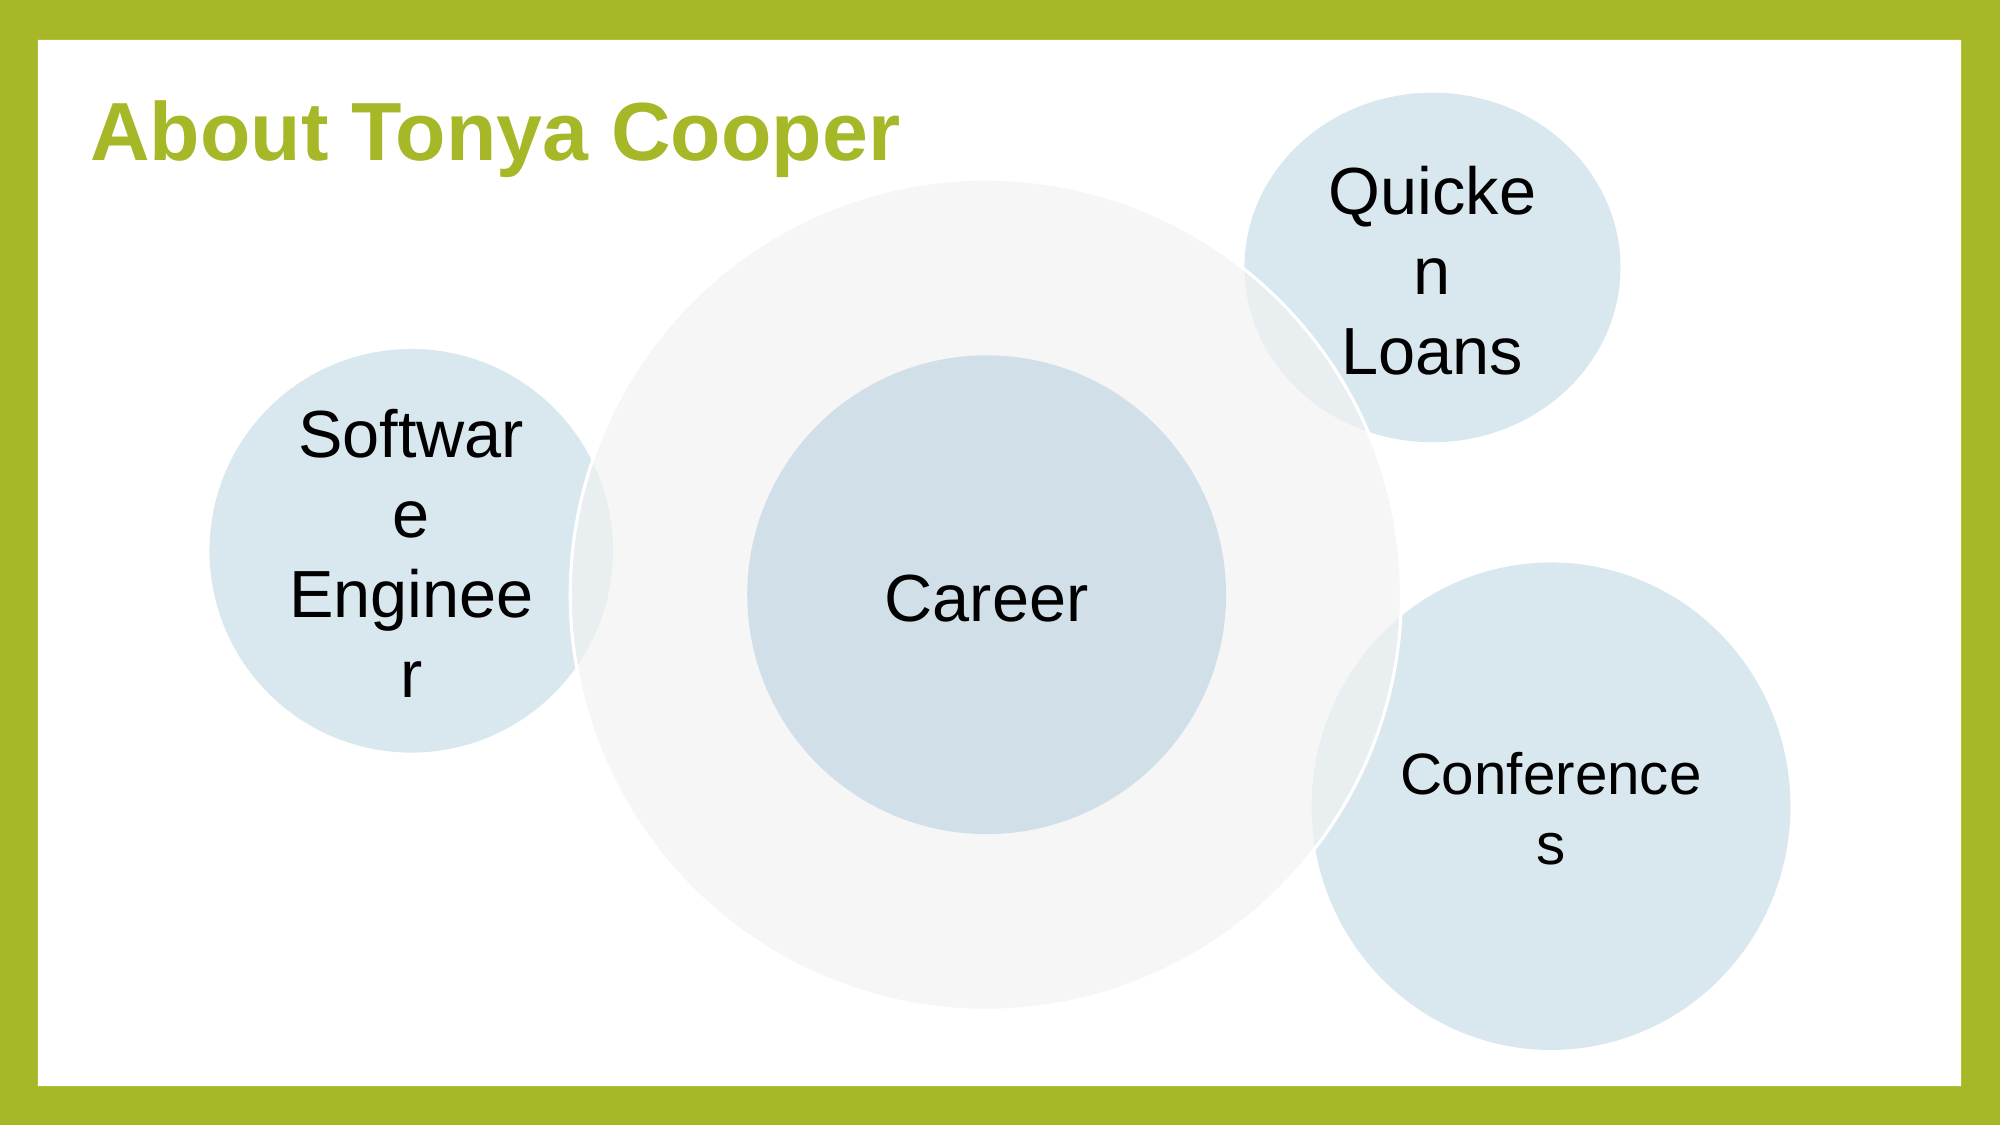

# About Tonya Cooper
Quicken Loans

Software
Engineer
Career
Conferences